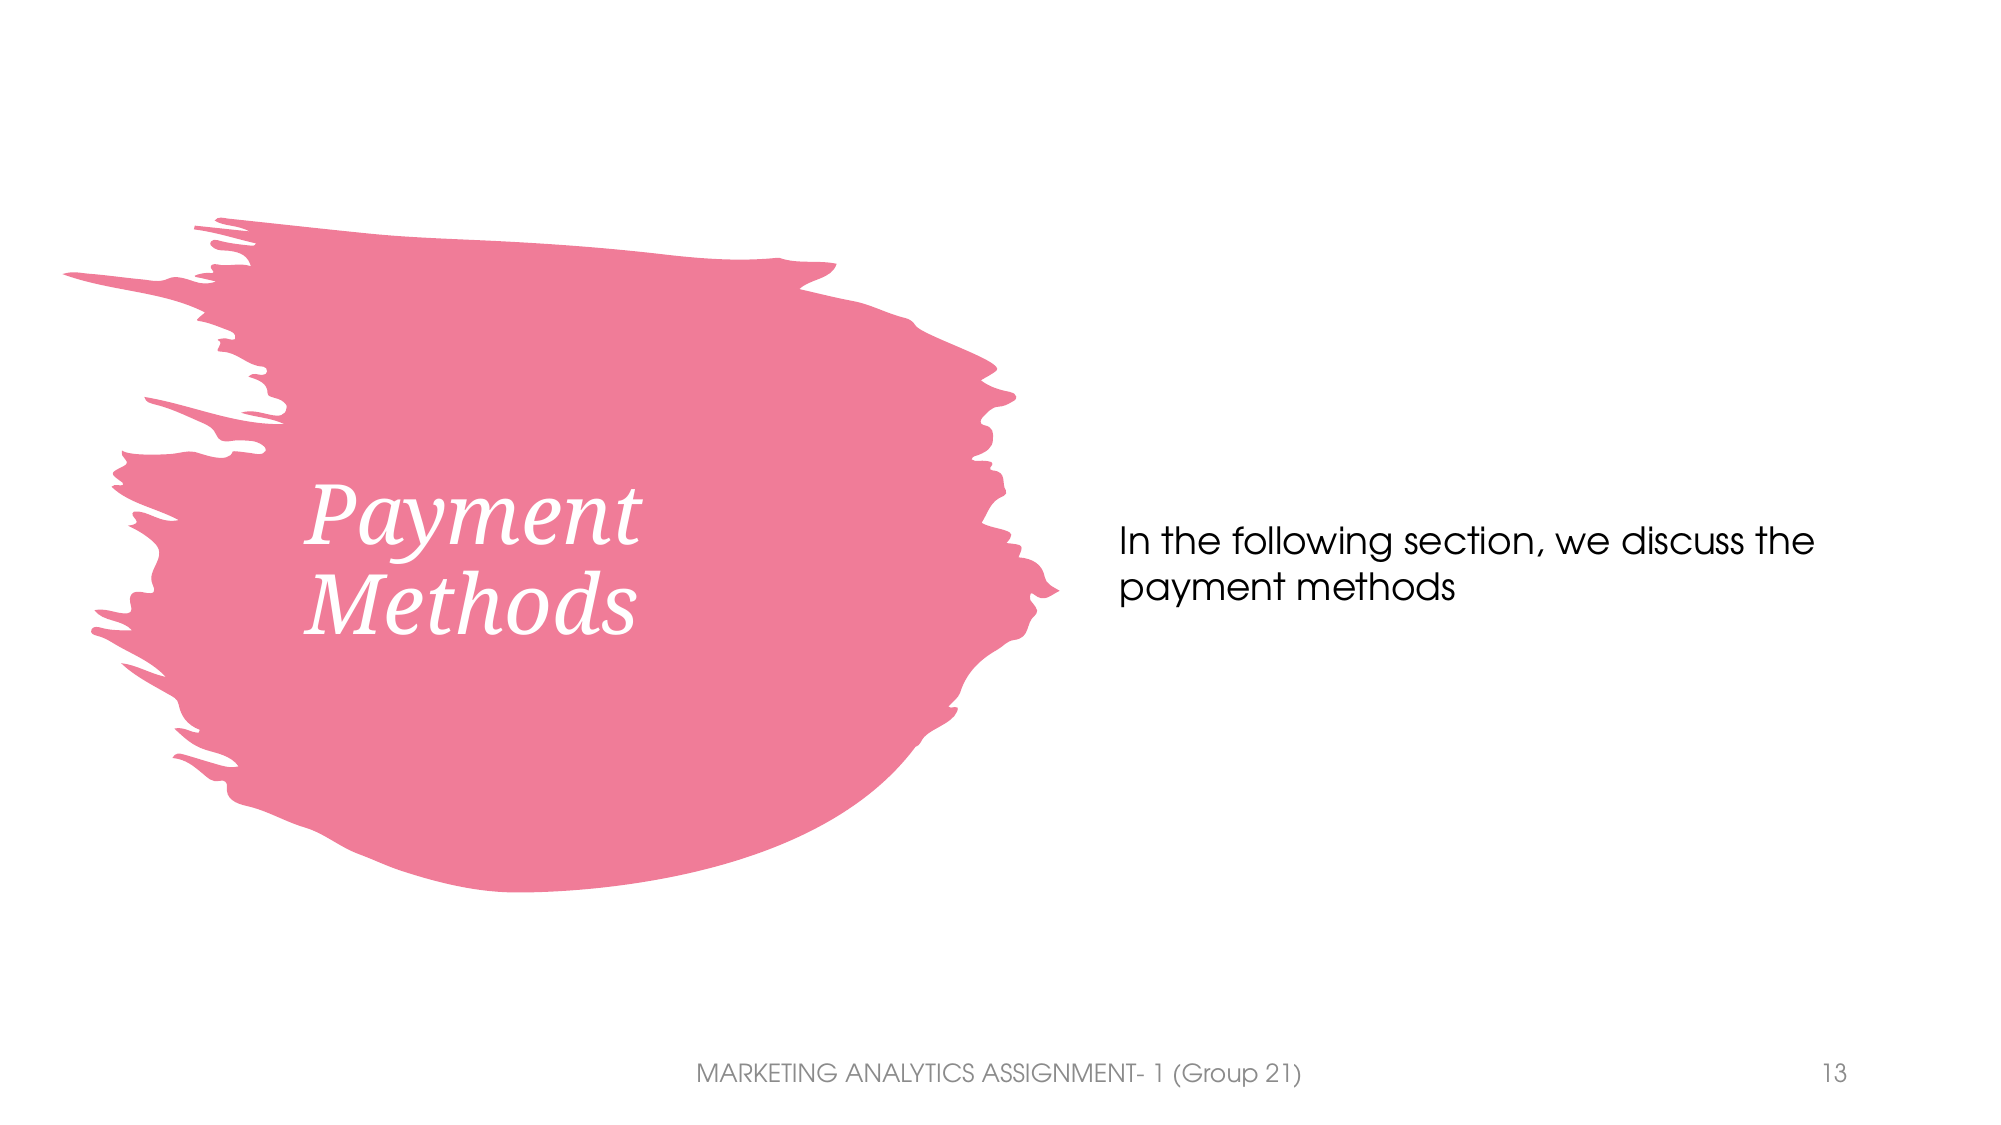

In the following section, we discuss the payment methods
# Payment Methods
MARKETING ANALYTICS ASSIGNMENT- 1 (Group 21)
13